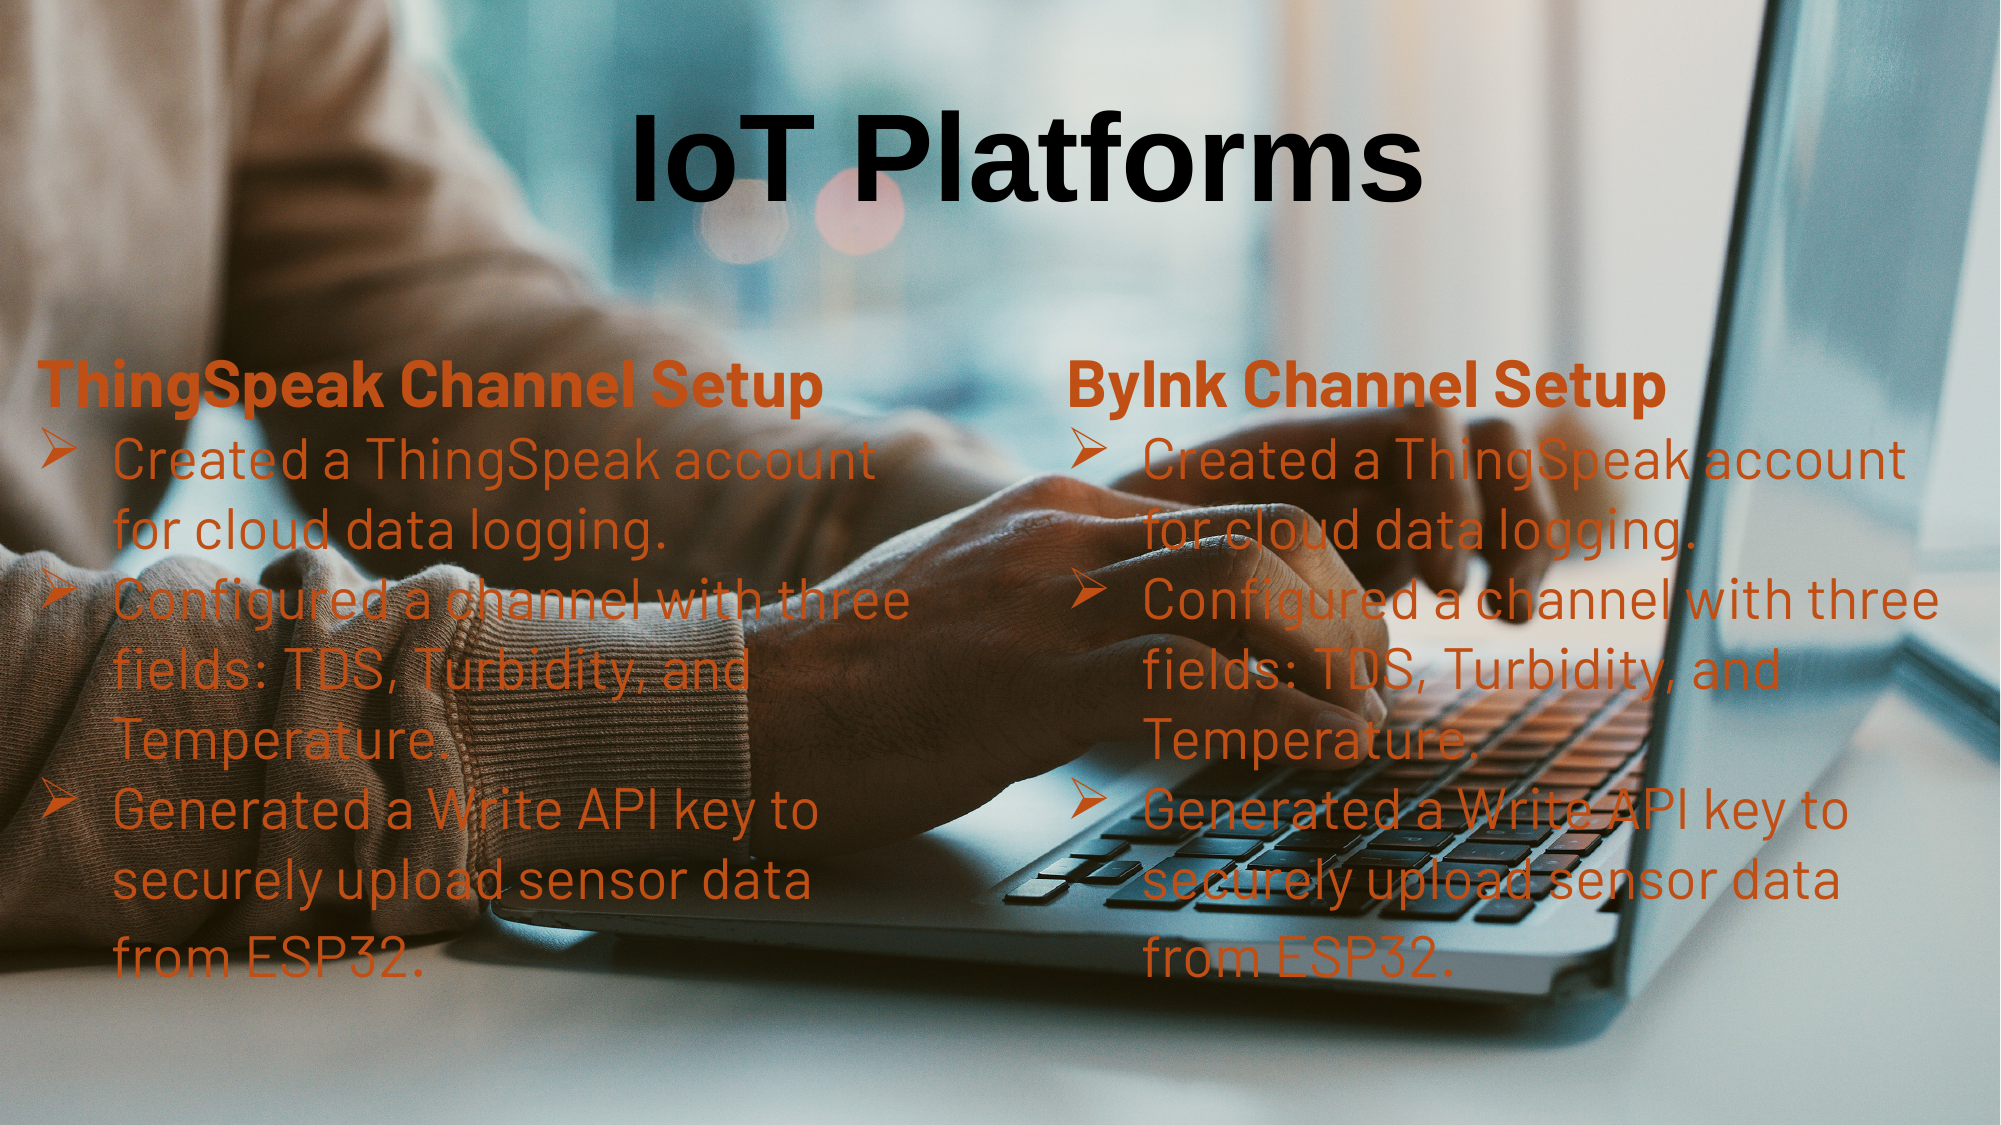

IoT Platforms
ThingSpeak Channel Setup
Created a ThingSpeak account for cloud data logging.
Configured a channel with three fields: TDS, Turbidity, and Temperature.
Generated a Write API key to securely upload sensor data from ESP32.
Bylnk Channel Setup
Created a ThingSpeak account for cloud data logging.
Configured a channel with three fields: TDS, Turbidity, and Temperature.
Generated a Write API key to securely upload sensor data from ESP32.